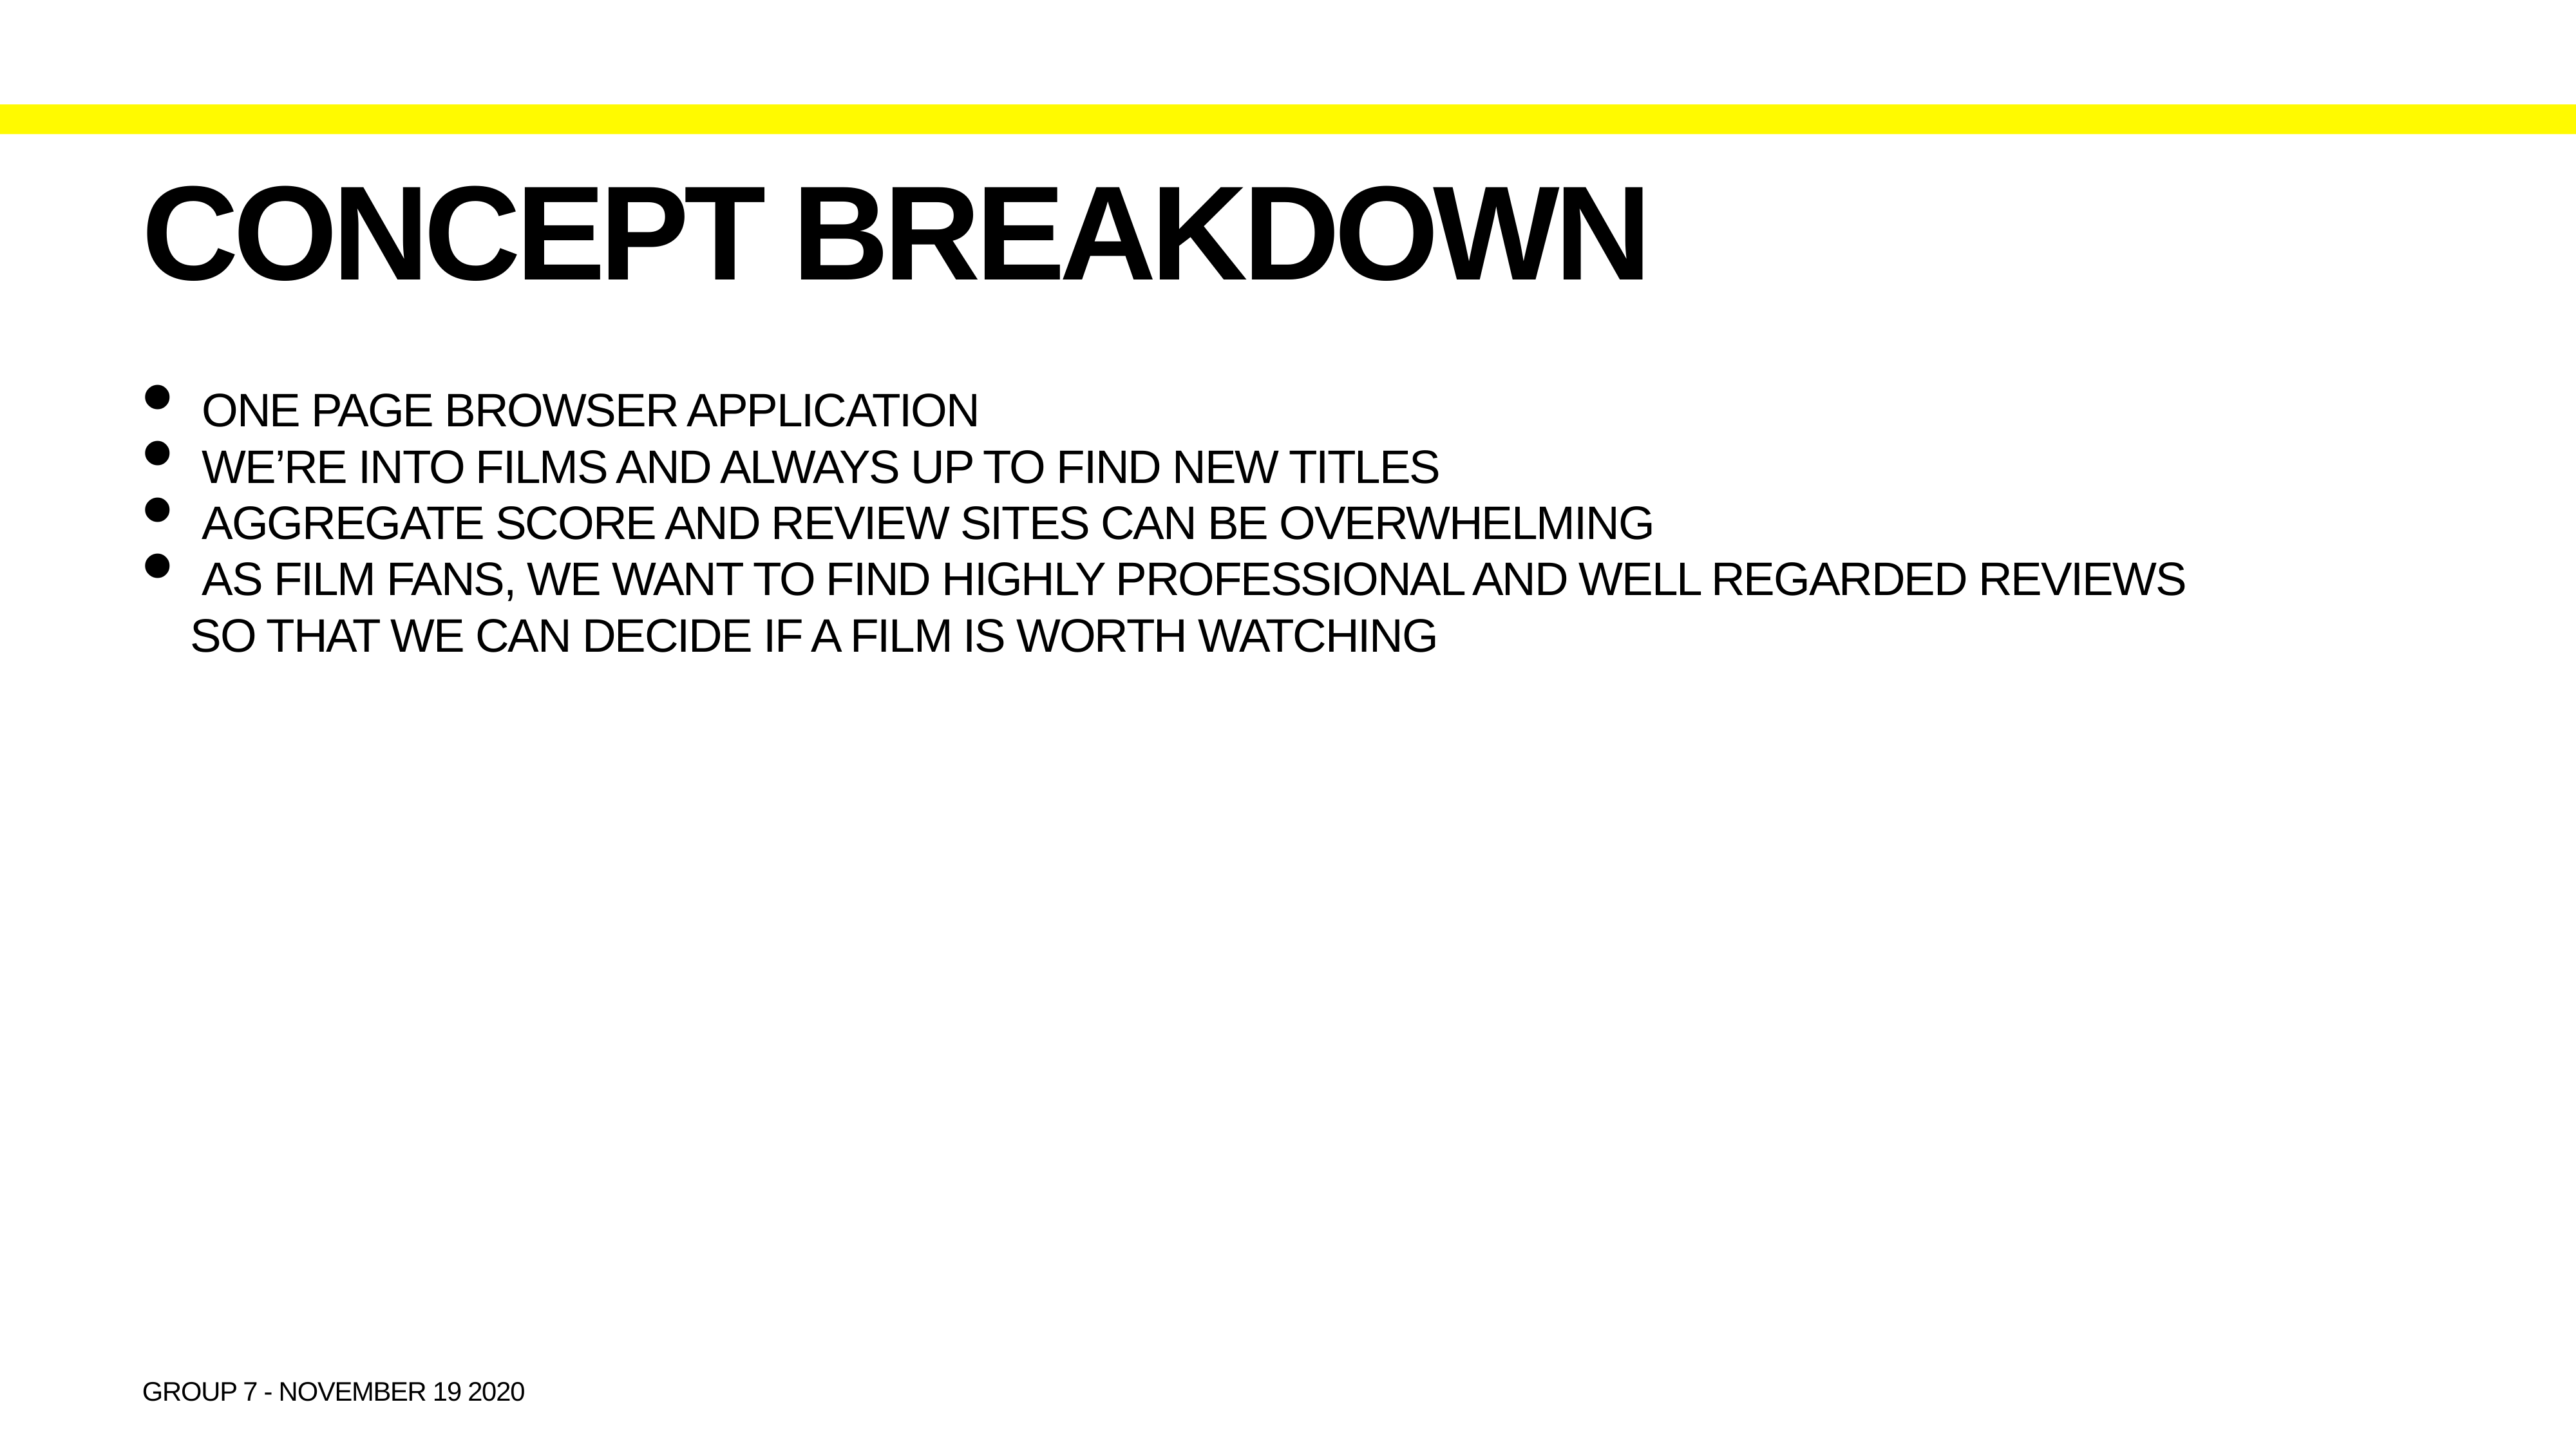

# Concept breakdown
One page Browser application
We’re into films and always up to find new titles
Aggregate score and review sites can be overwhelming
As film fans, we want to find highly professional and well regarded reviews
So that we can decide if a film is worth watching
Group 7 - November 19 2020